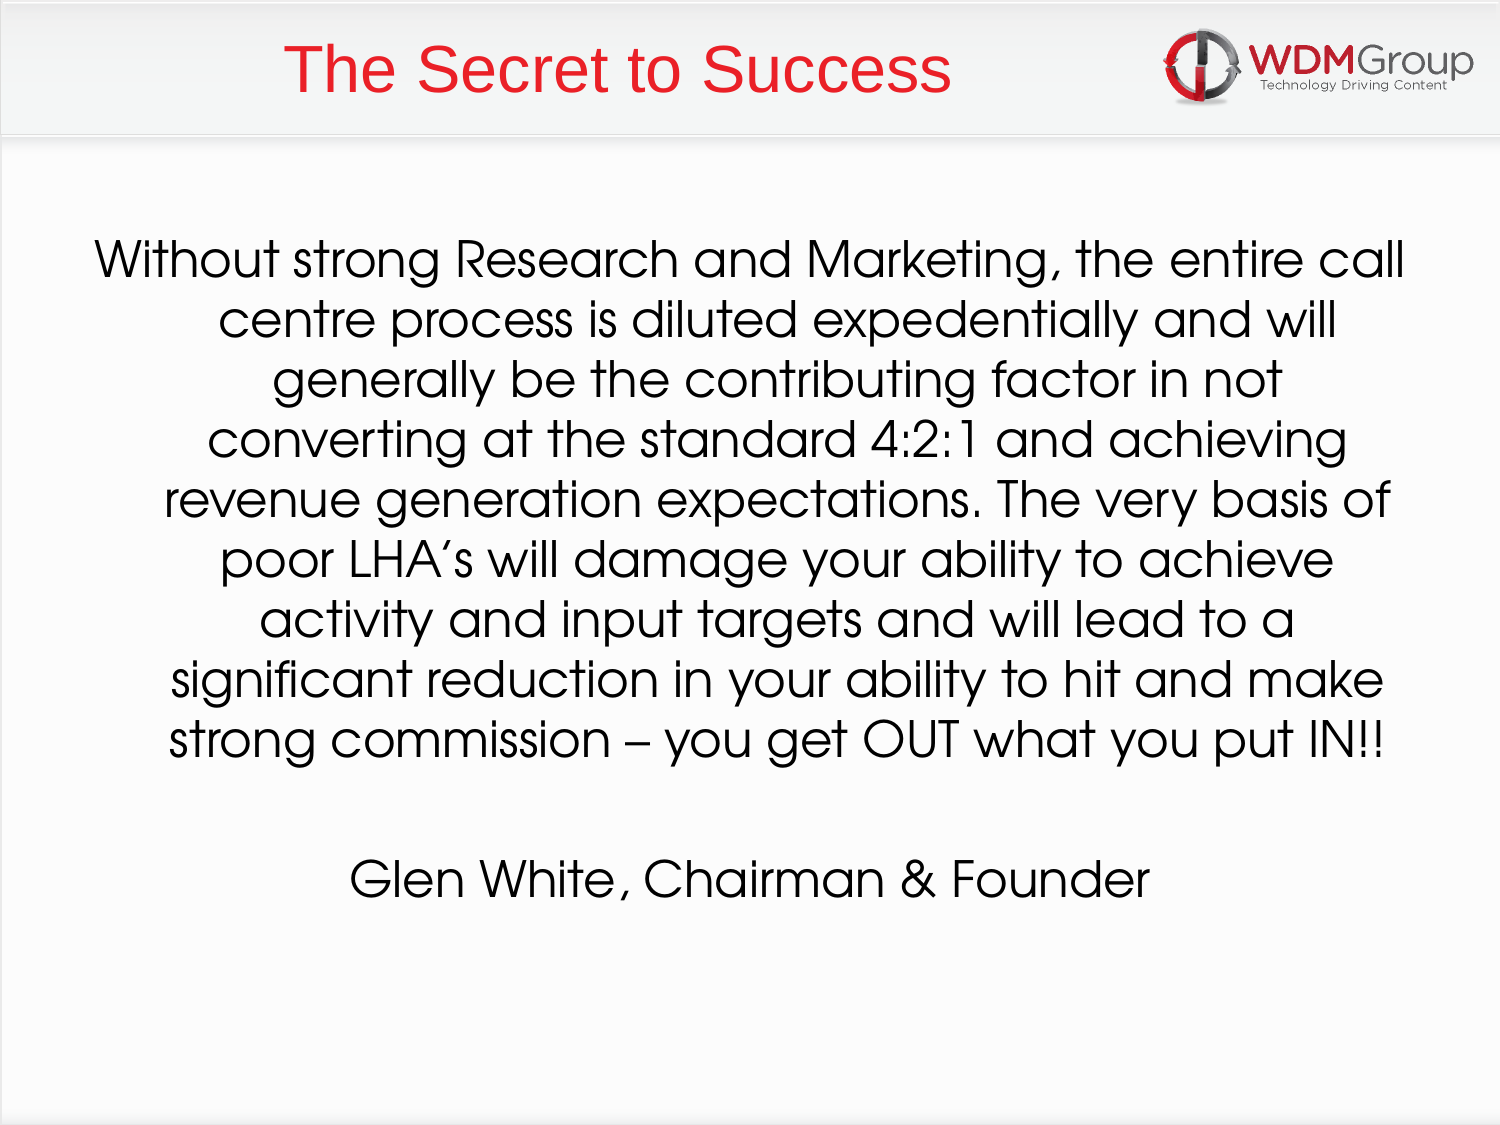

The Secret to Success
Without strong Research and Marketing, the entire call centre process is diluted expedentially and will generally be the contributing factor in not converting at the standard 4:2:1 and achieving revenue generation expectations. The very basis of poor LHA’s will damage your ability to achieve activity and input targets and will lead to a significant reduction in your ability to hit and make strong commission – you get OUT what you put IN!!

Glen White, Chairman & Founder